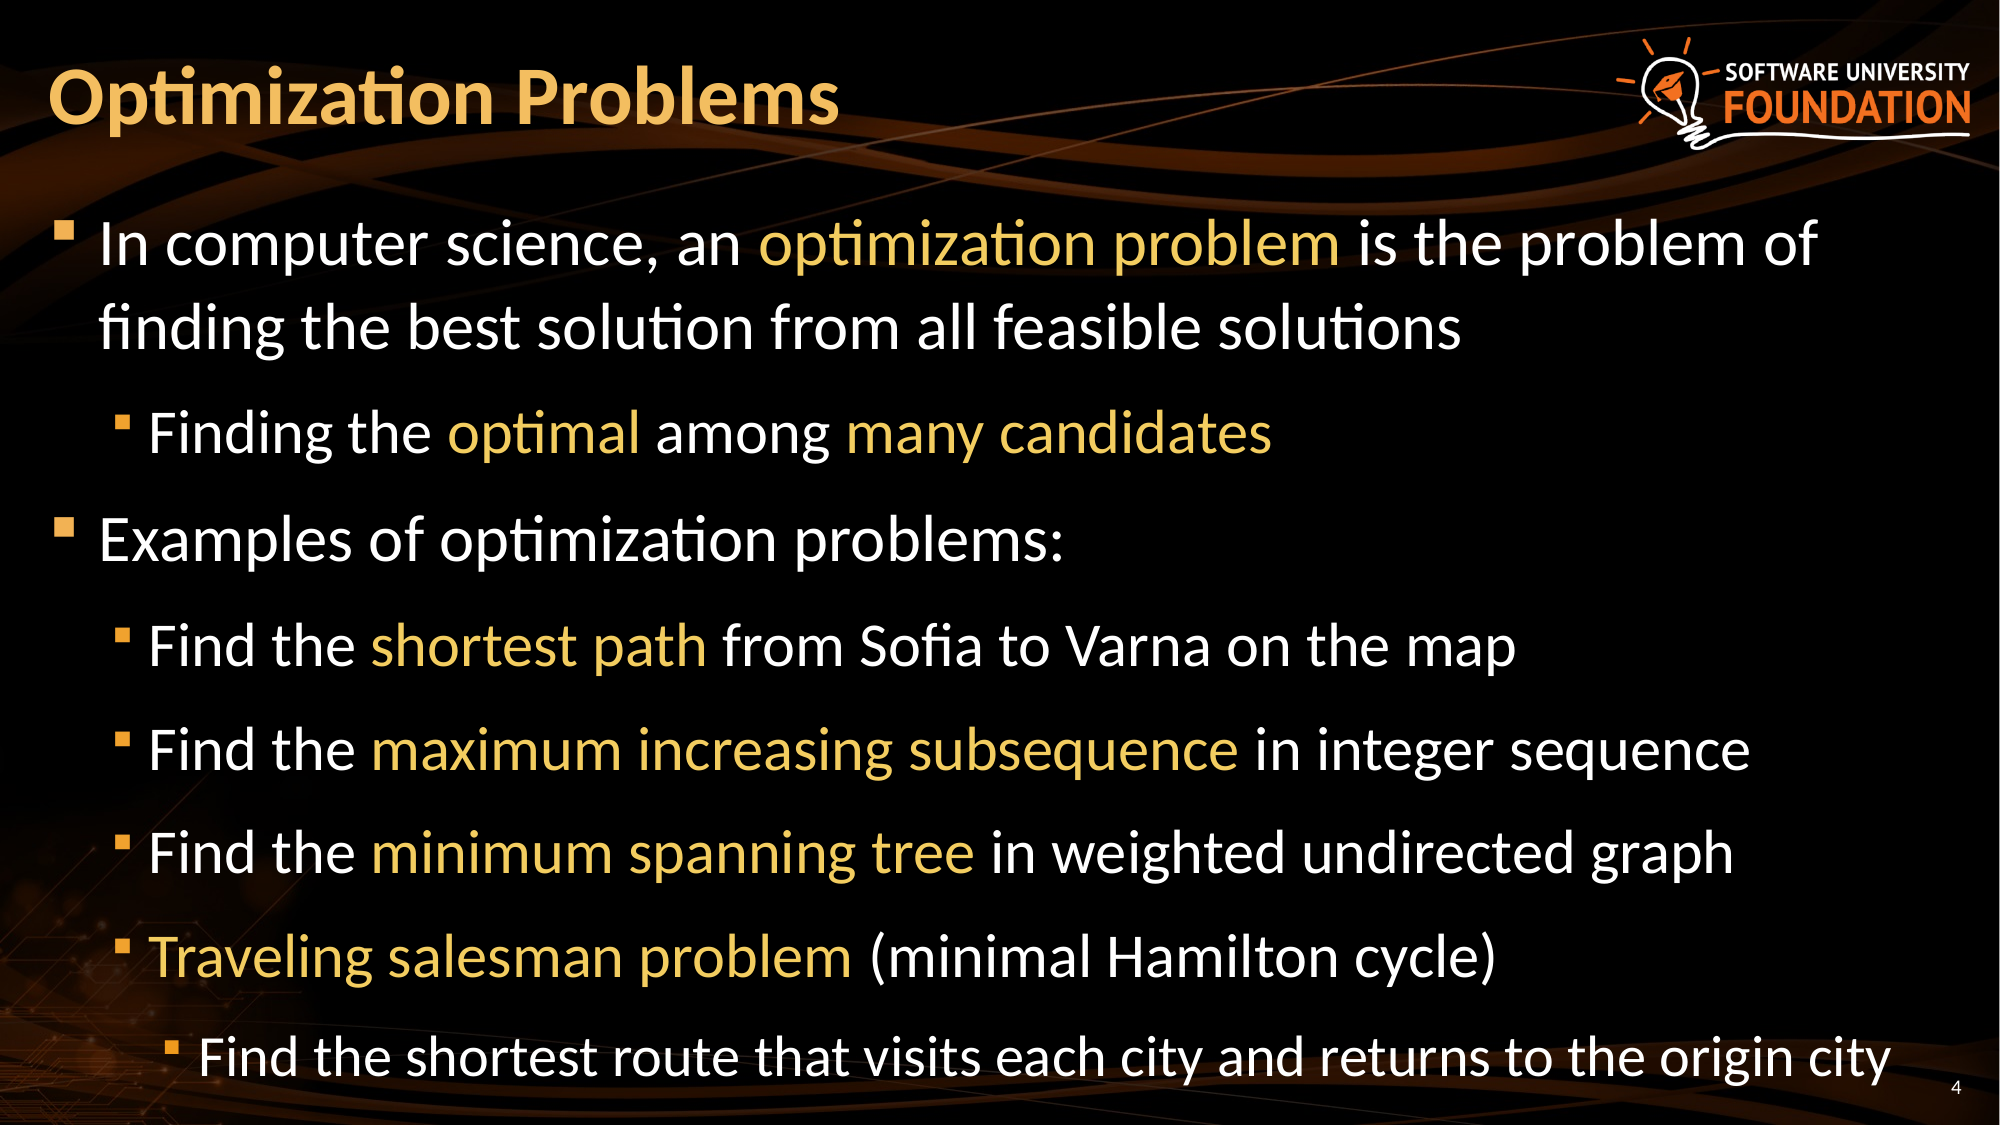

# Optimization Problems
In computer science, an optimization problem is the problem of finding the best solution from all feasible solutions
Finding the optimal among many candidates
Examples of optimization problems:
Find the shortest path from Sofia to Varna on the map
Find the maximum increasing subsequence in integer sequence
Find the minimum spanning tree in weighted undirected graph
Traveling salesman problem (minimal Hamilton cycle)
Find the shortest route that visits each city and returns to the origin city
4